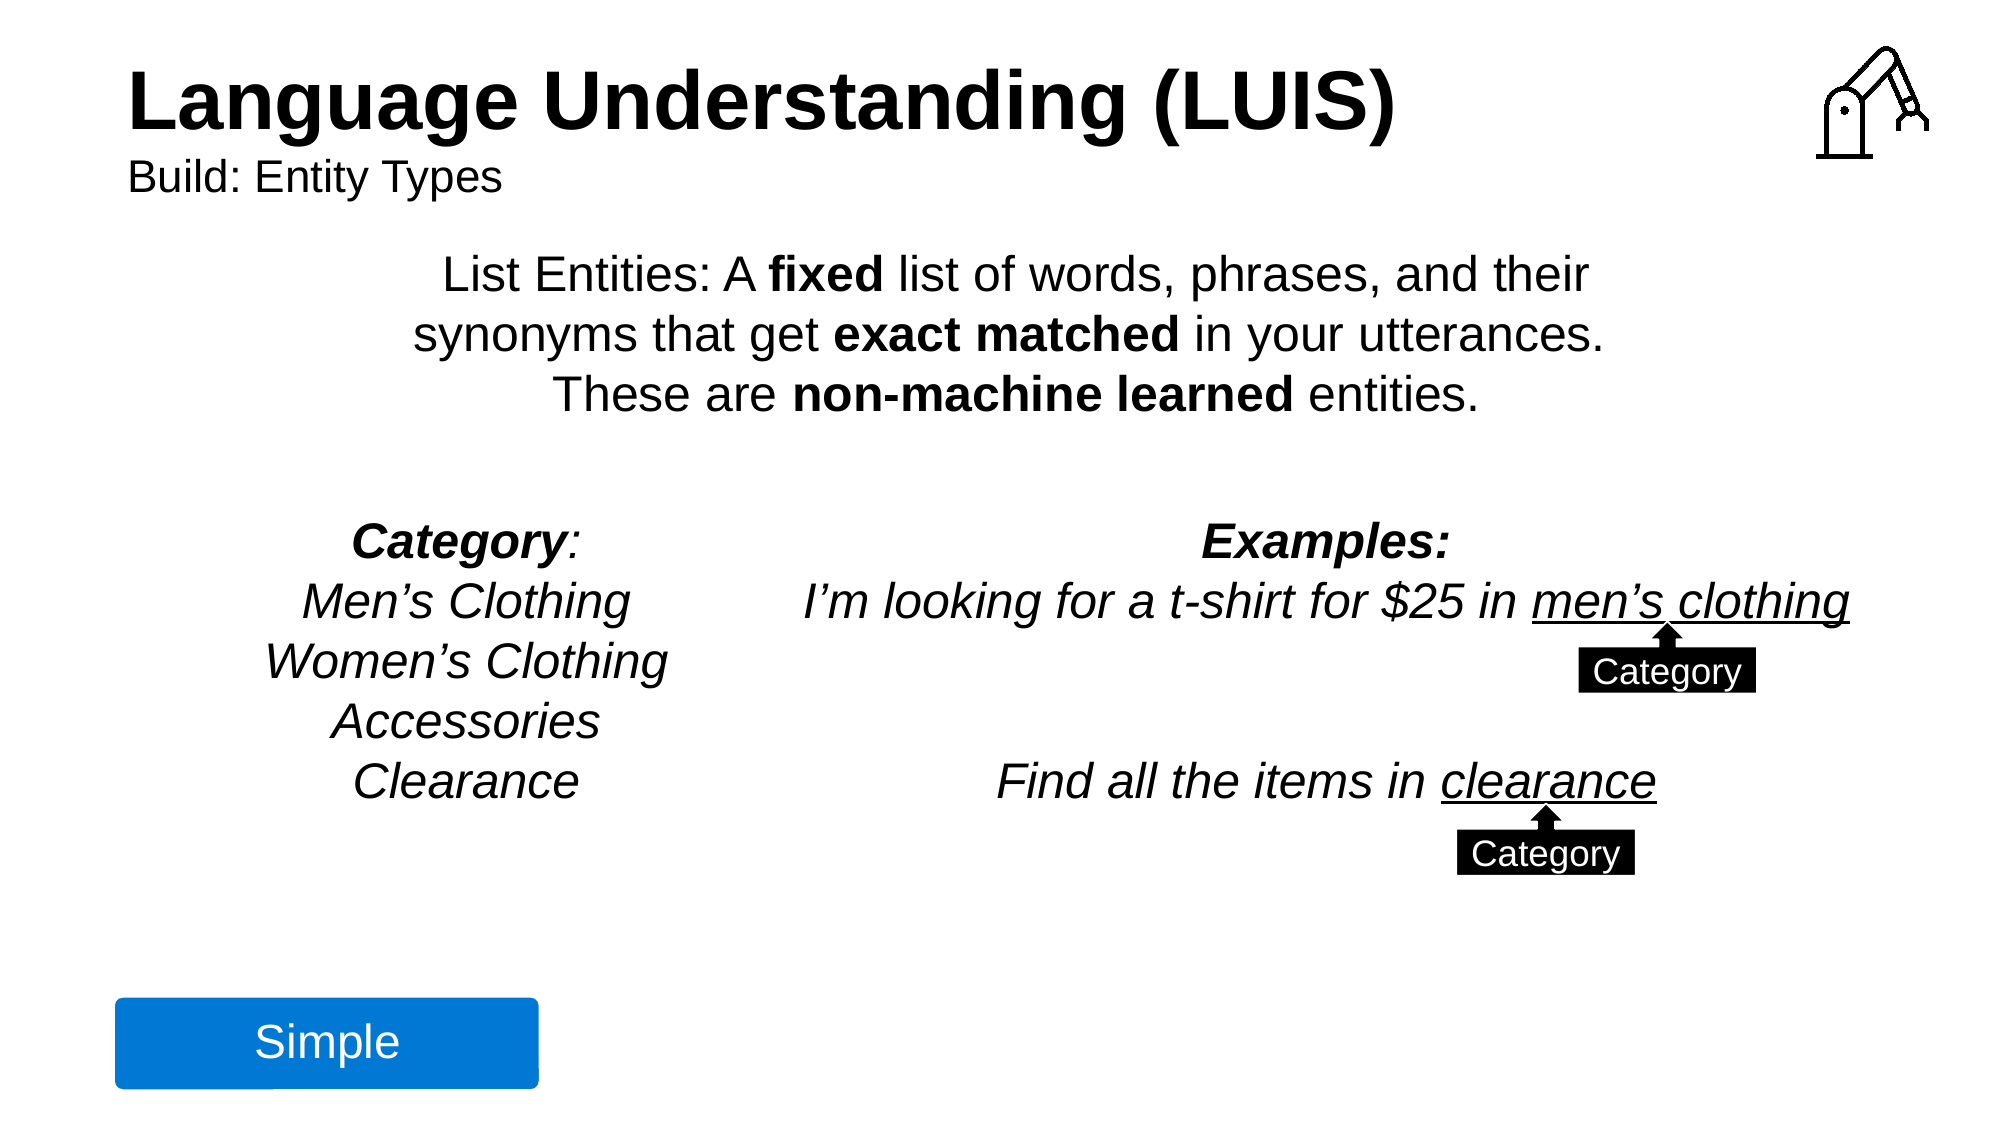

# Language Understanding (LUIS) Build: Entity Types

List Entities: A fixed list of words, phrases, and their synonyms that get exact matched in your utterances.
These are non-machine learned entities.
Category:
Men’s Clothing
Women’s Clothing
Accessories
Clearance
Examples:
I’m looking for a t-shirt for $25 in men’s clothing

Find all the items in clearance
Category

Category
Composite
Simple
List
Regex
Prebuilt